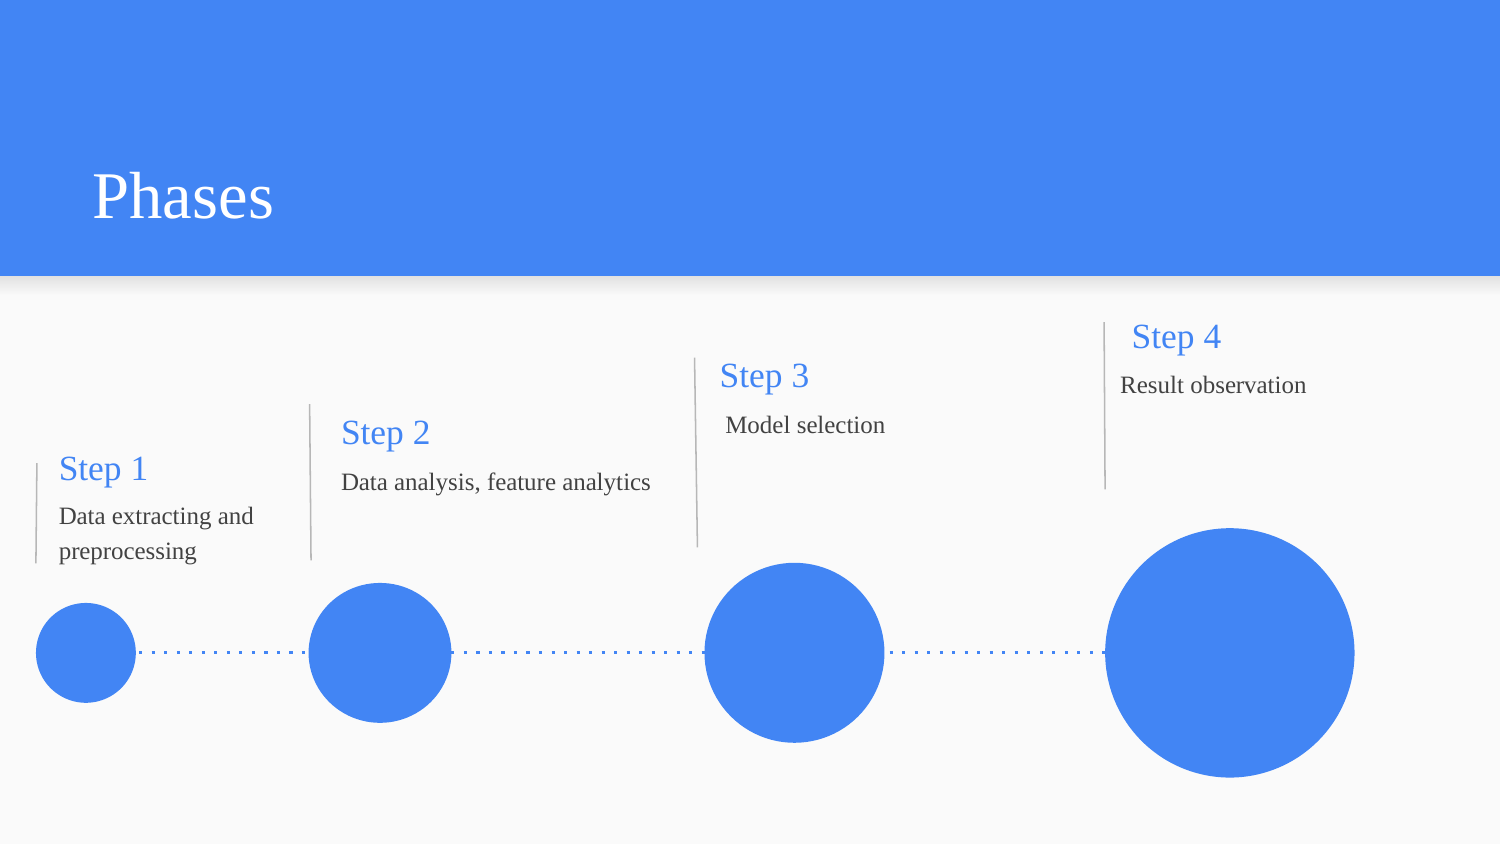

# Phases
Step 4
Step 3
Result observation

Model selection
Step 2
Step 1
Data analysis, feature analytics
Data extracting and preprocessing